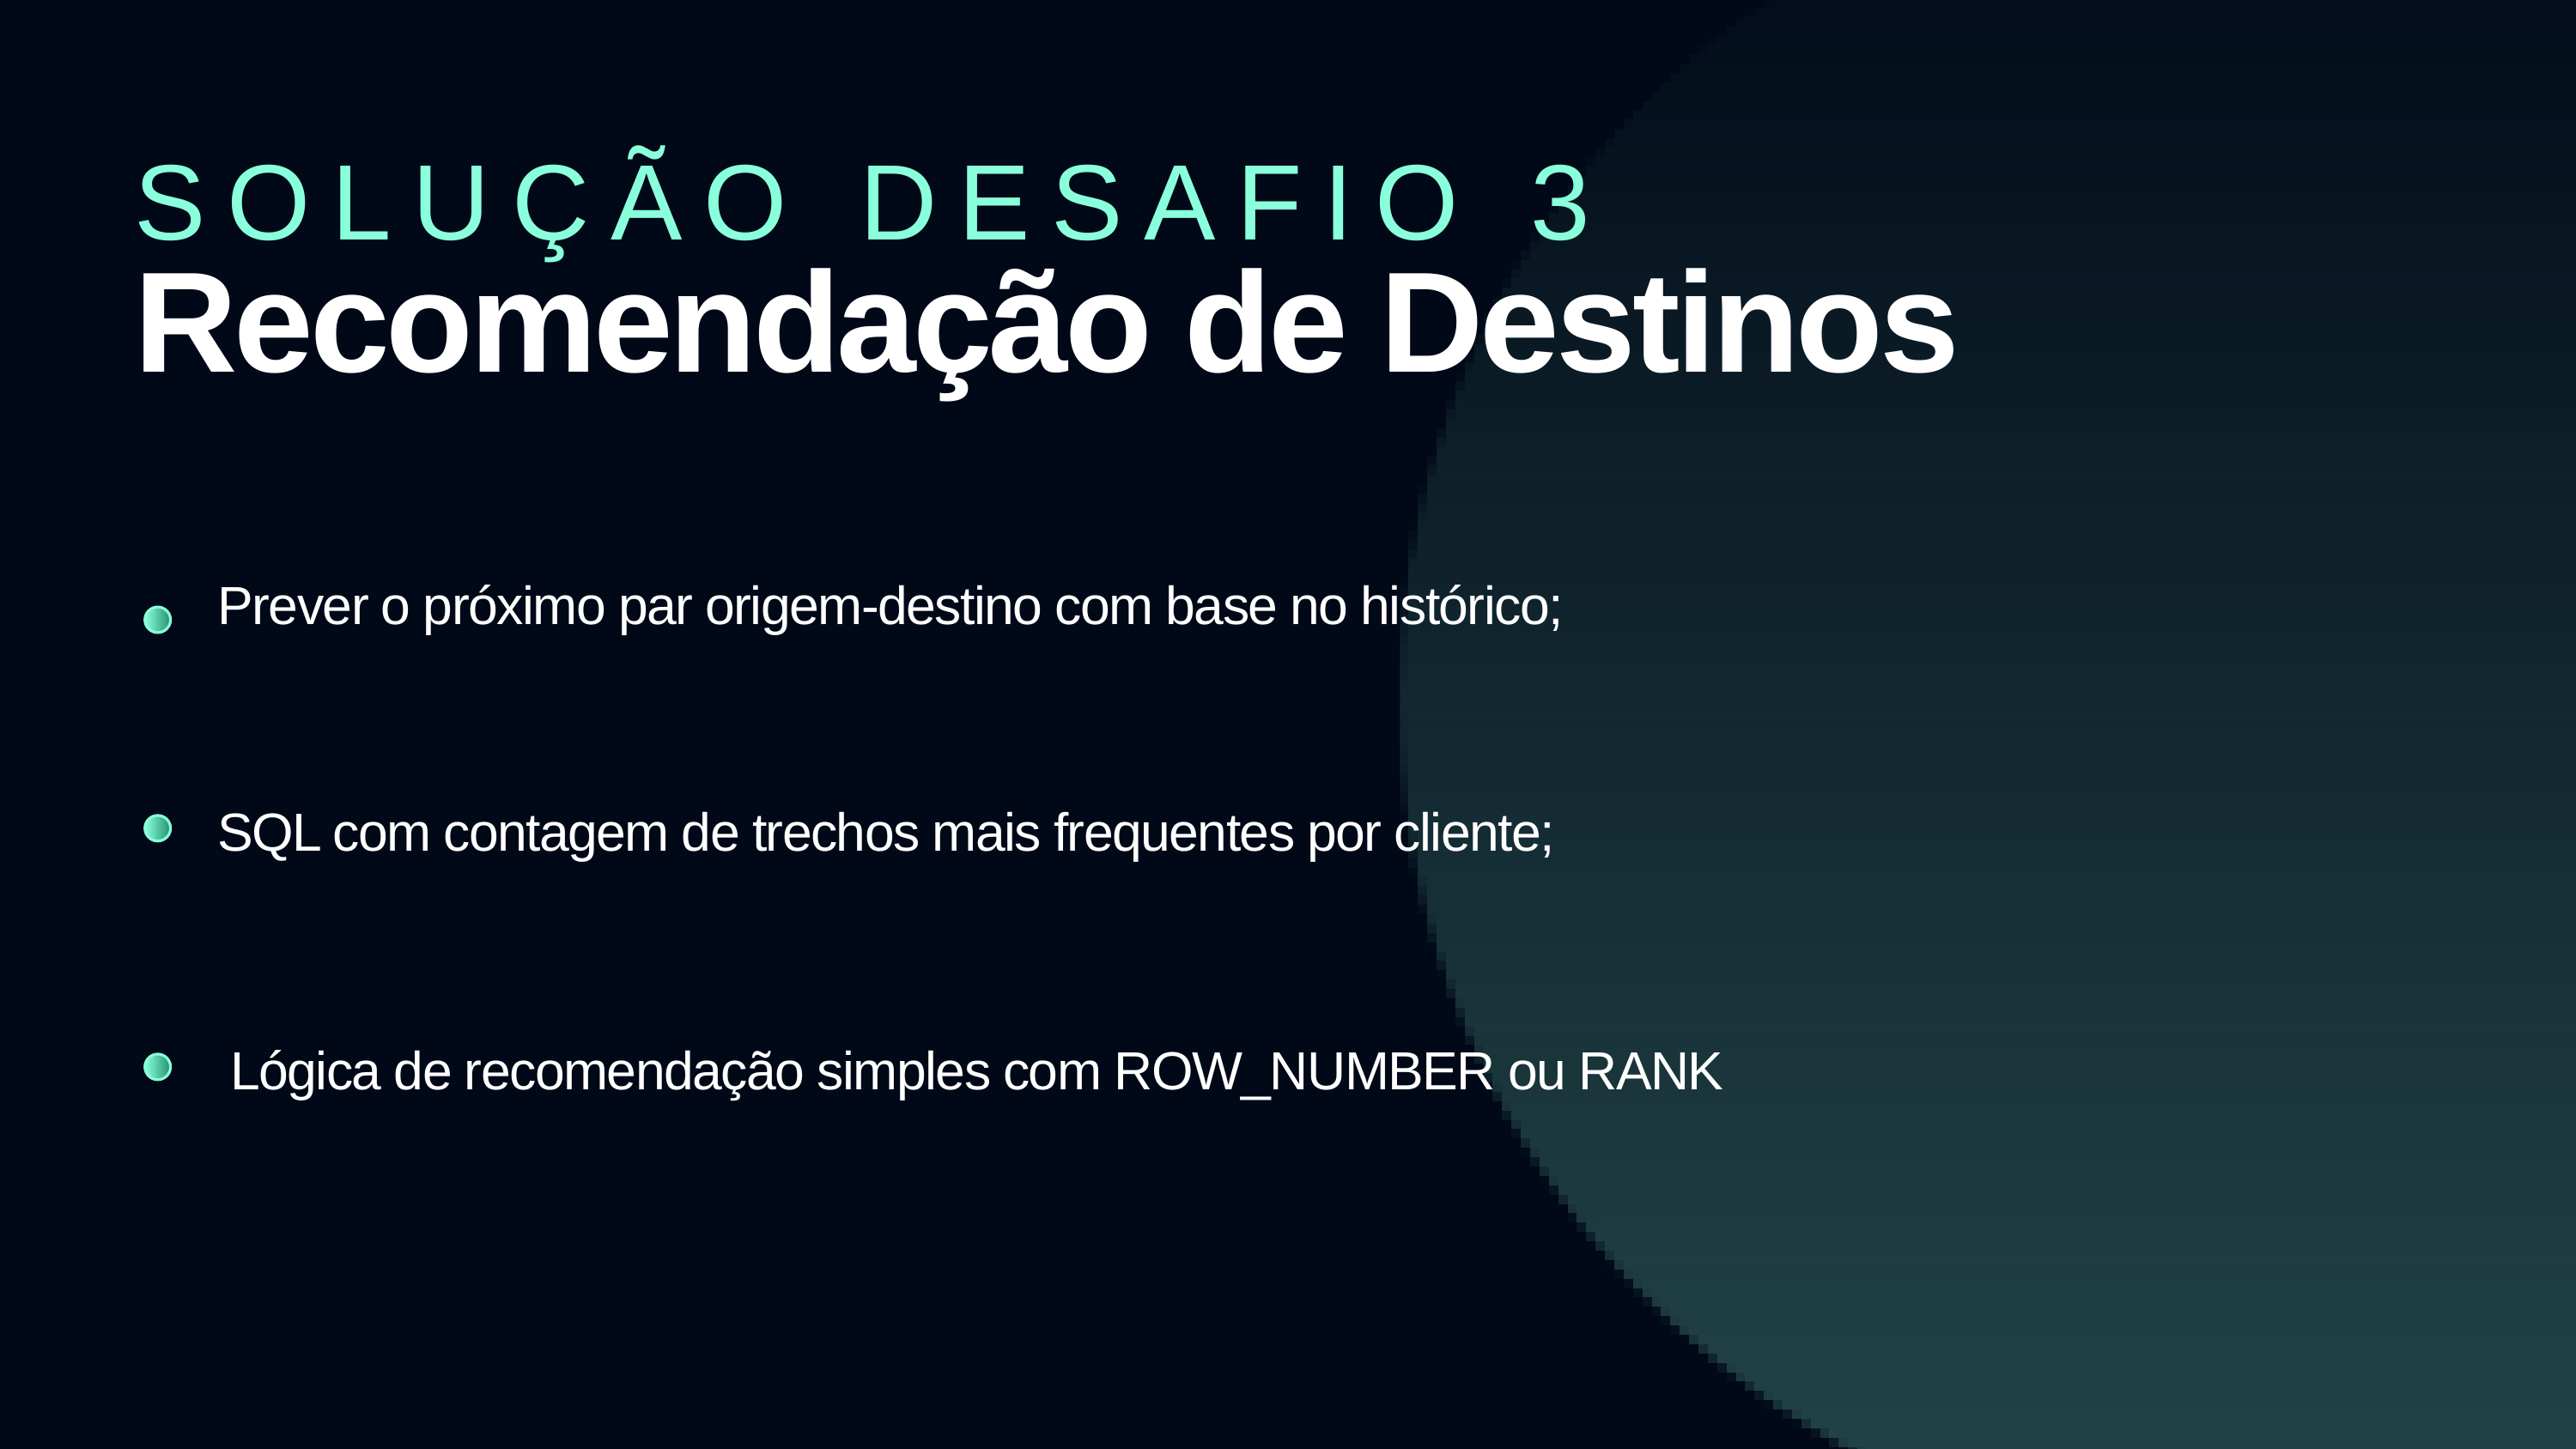

SOLUÇÃO DESAFIO 3
Recomendação de Destinos
Prever o próximo par origem-destino com base no histórico;

SQL com contagem de trechos mais frequentes por cliente;

Lógica de recomendação simples com ROW_NUMBER ou RANK